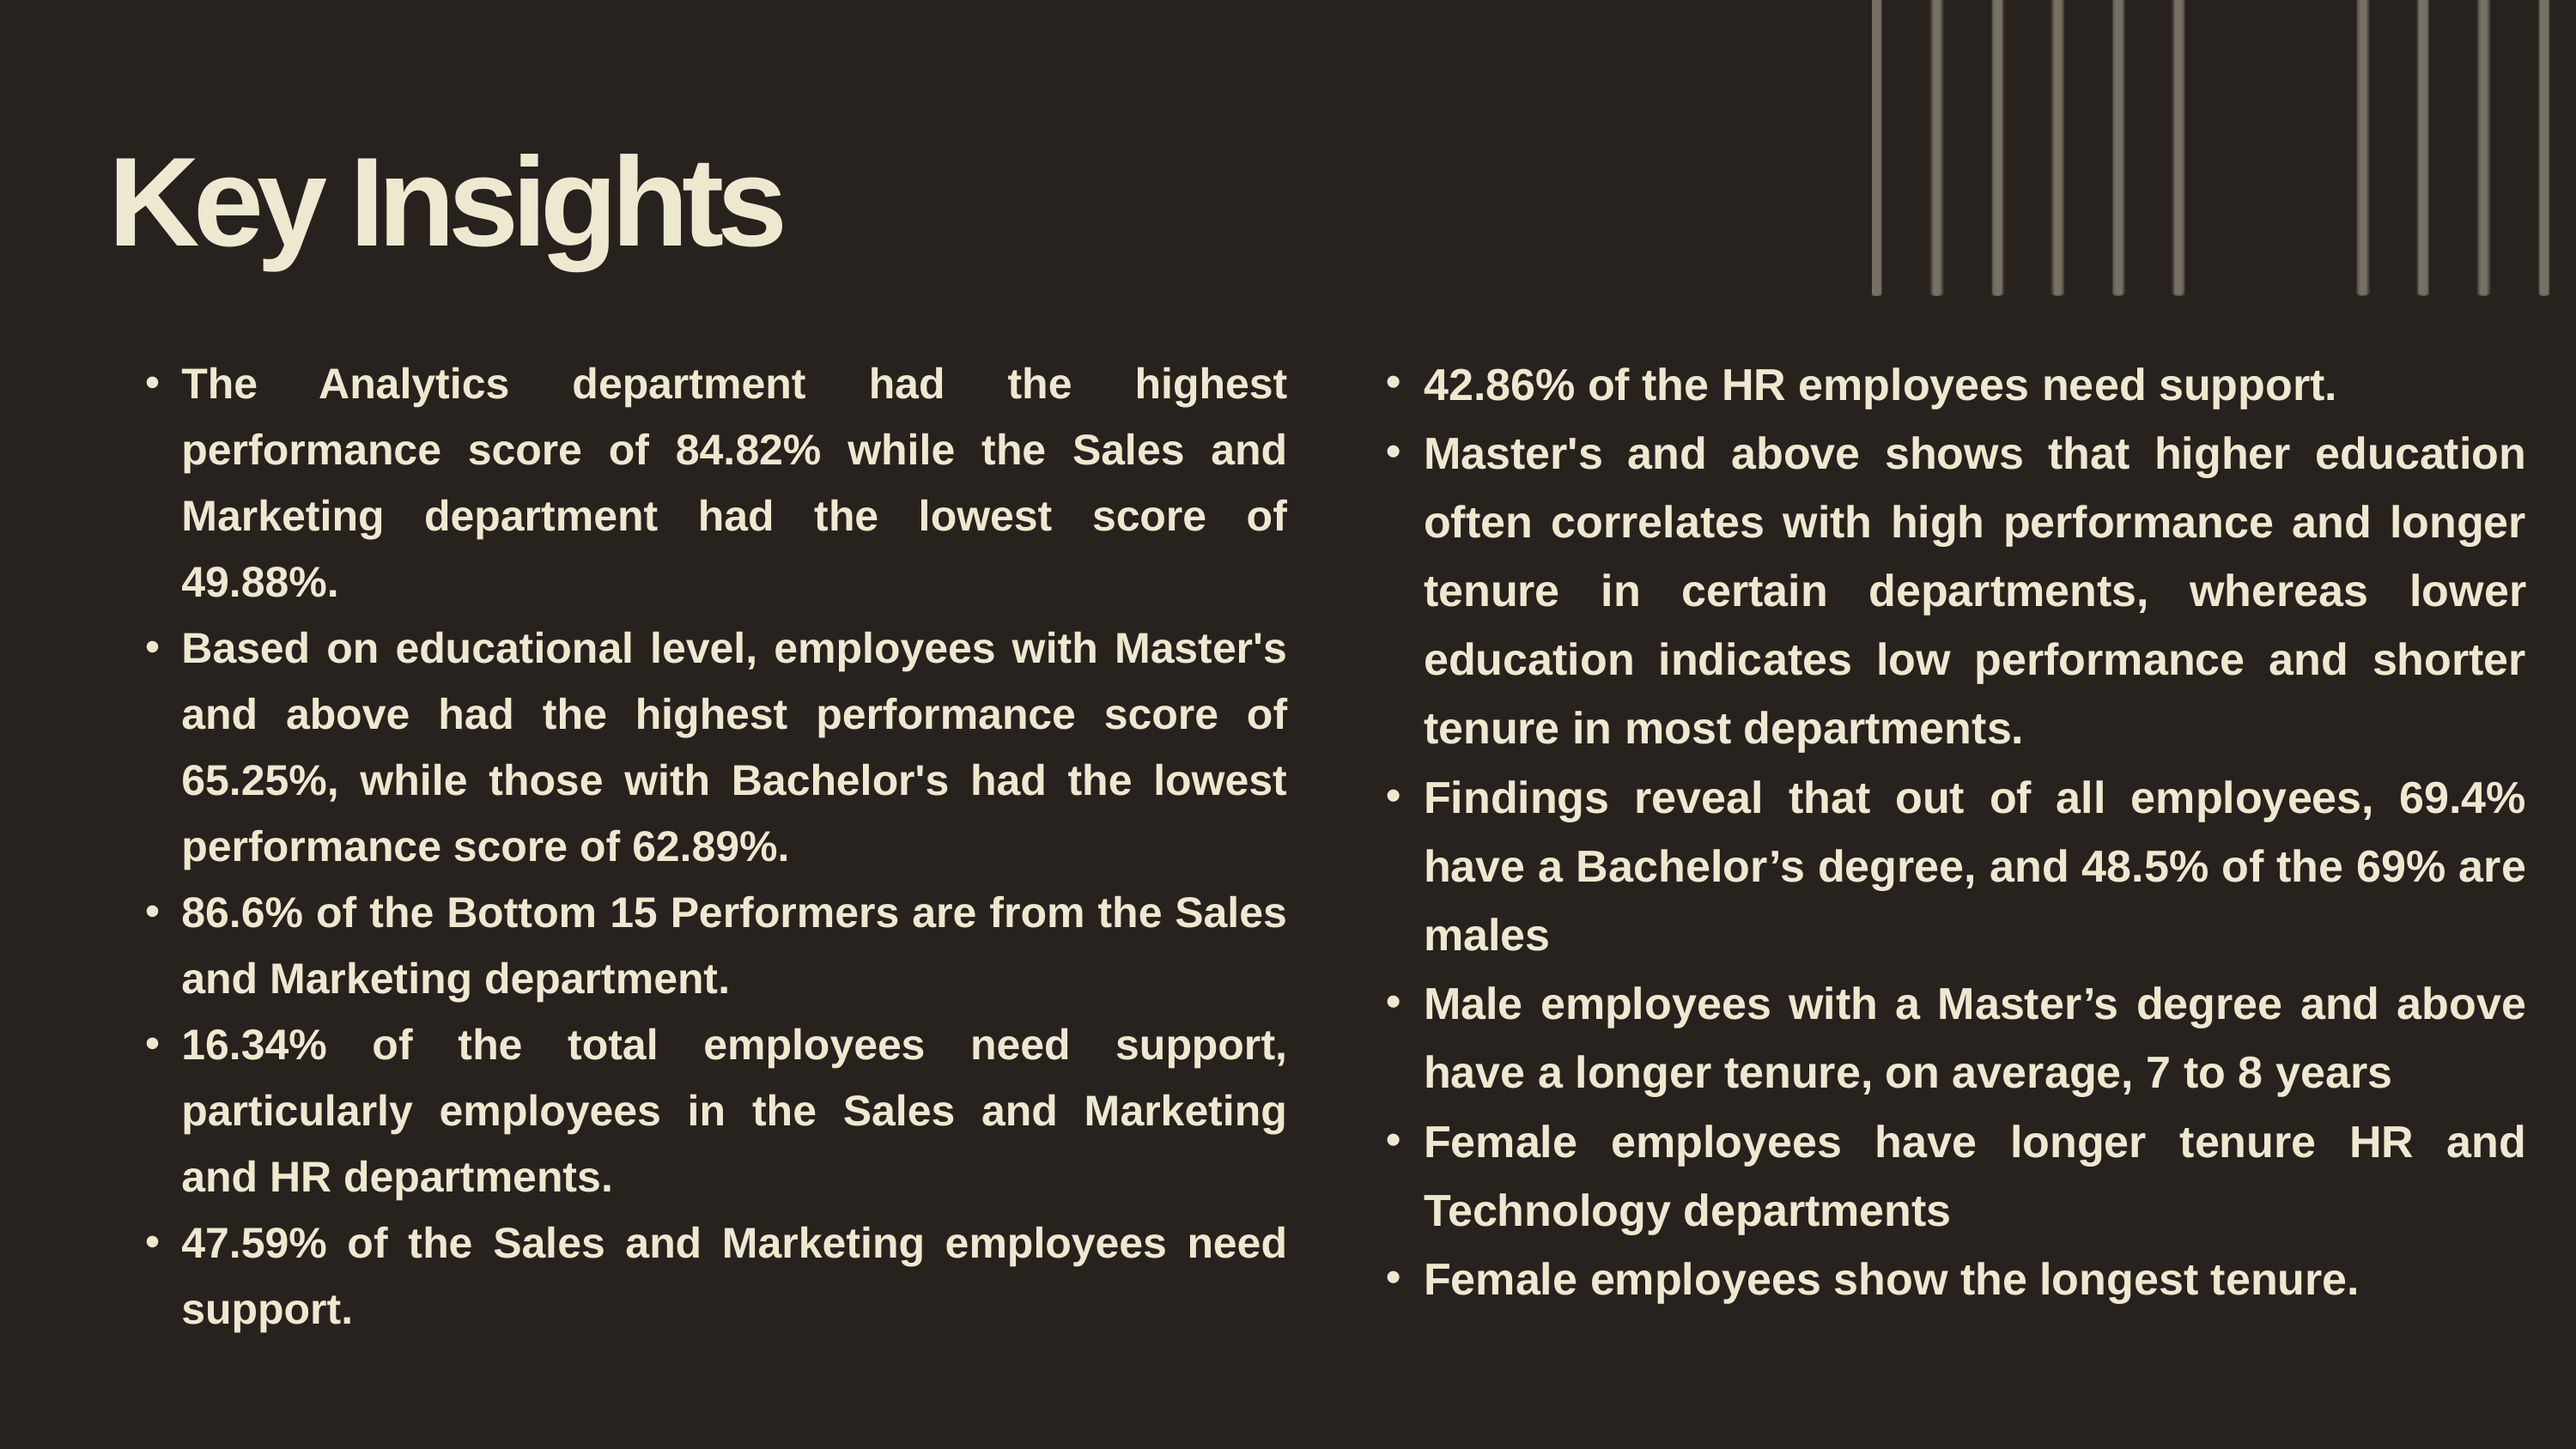

Key Insights
42.86% of the HR employees need support.
Master's and above shows that higher education often correlates with high performance and longer tenure in certain departments, whereas lower education indicates low performance and shorter tenure in most departments.
Findings reveal that out of all employees, 69.4% have a Bachelor’s degree, and 48.5% of the 69% are males
Male employees with a Master’s degree and above have a longer tenure, on average, 7 to 8 years
Female employees have longer tenure HR and Technology departments
Female employees show the longest tenure.
The Analytics department had the highest performance score of 84.82% while the Sales and Marketing department had the lowest score of 49.88%.
Based on educational level, employees with Master's and above had the highest performance score of 65.25%, while those with Bachelor's had the lowest performance score of 62.89%.
86.6% of the Bottom 15 Performers are from the Sales and Marketing department.
16.34% of the total employees need support, particularly employees in the Sales and Marketing and HR departments.
47.59% of the Sales and Marketing employees need support.
Employee Development and Upskilling Programs
To enhance employee skills and prepare them for future roles.
Status: Rollout phase.
Performance Management System Revamp
To boost employee engagement and satisfaction across the organization.
Status: Initiatives have been launched.